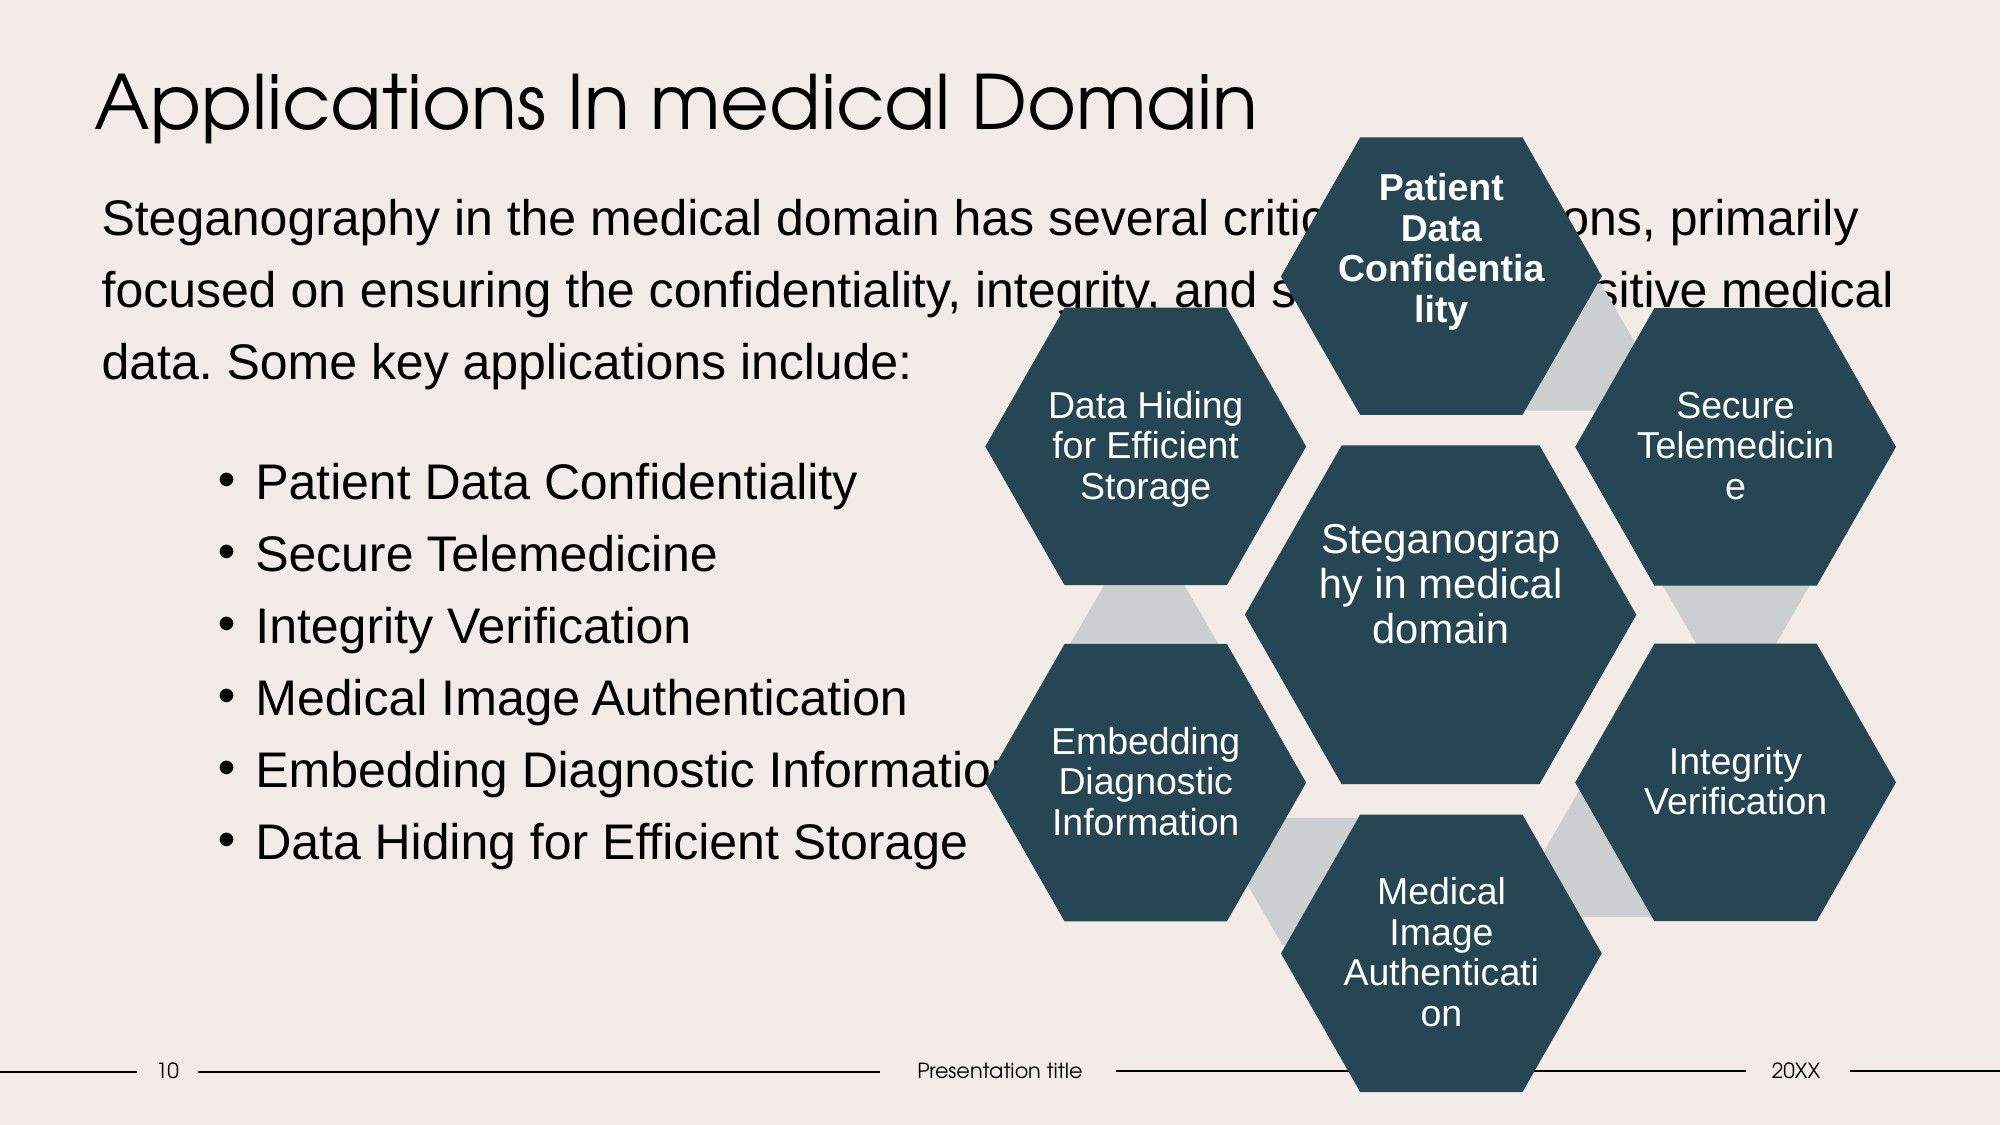

# Applications In medical Domain
Steganography in medical domain

Patient Data Confidentiality

Secure Telemedicine
Integrity Verification
Medical Image Authentication
Embedding Diagnostic Information
Data Hiding for Efficient Storage
Steganography in the medical domain has several critical applications, primarily focused on ensuring the confidentiality, integrity, and security of sensitive medical data. Some key applications include:
Patient Data Confidentiality
Secure Telemedicine
Integrity Verification
Medical Image Authentication
Embedding Diagnostic Information
Data Hiding for Efficient Storage
10
Presentation title
20XX